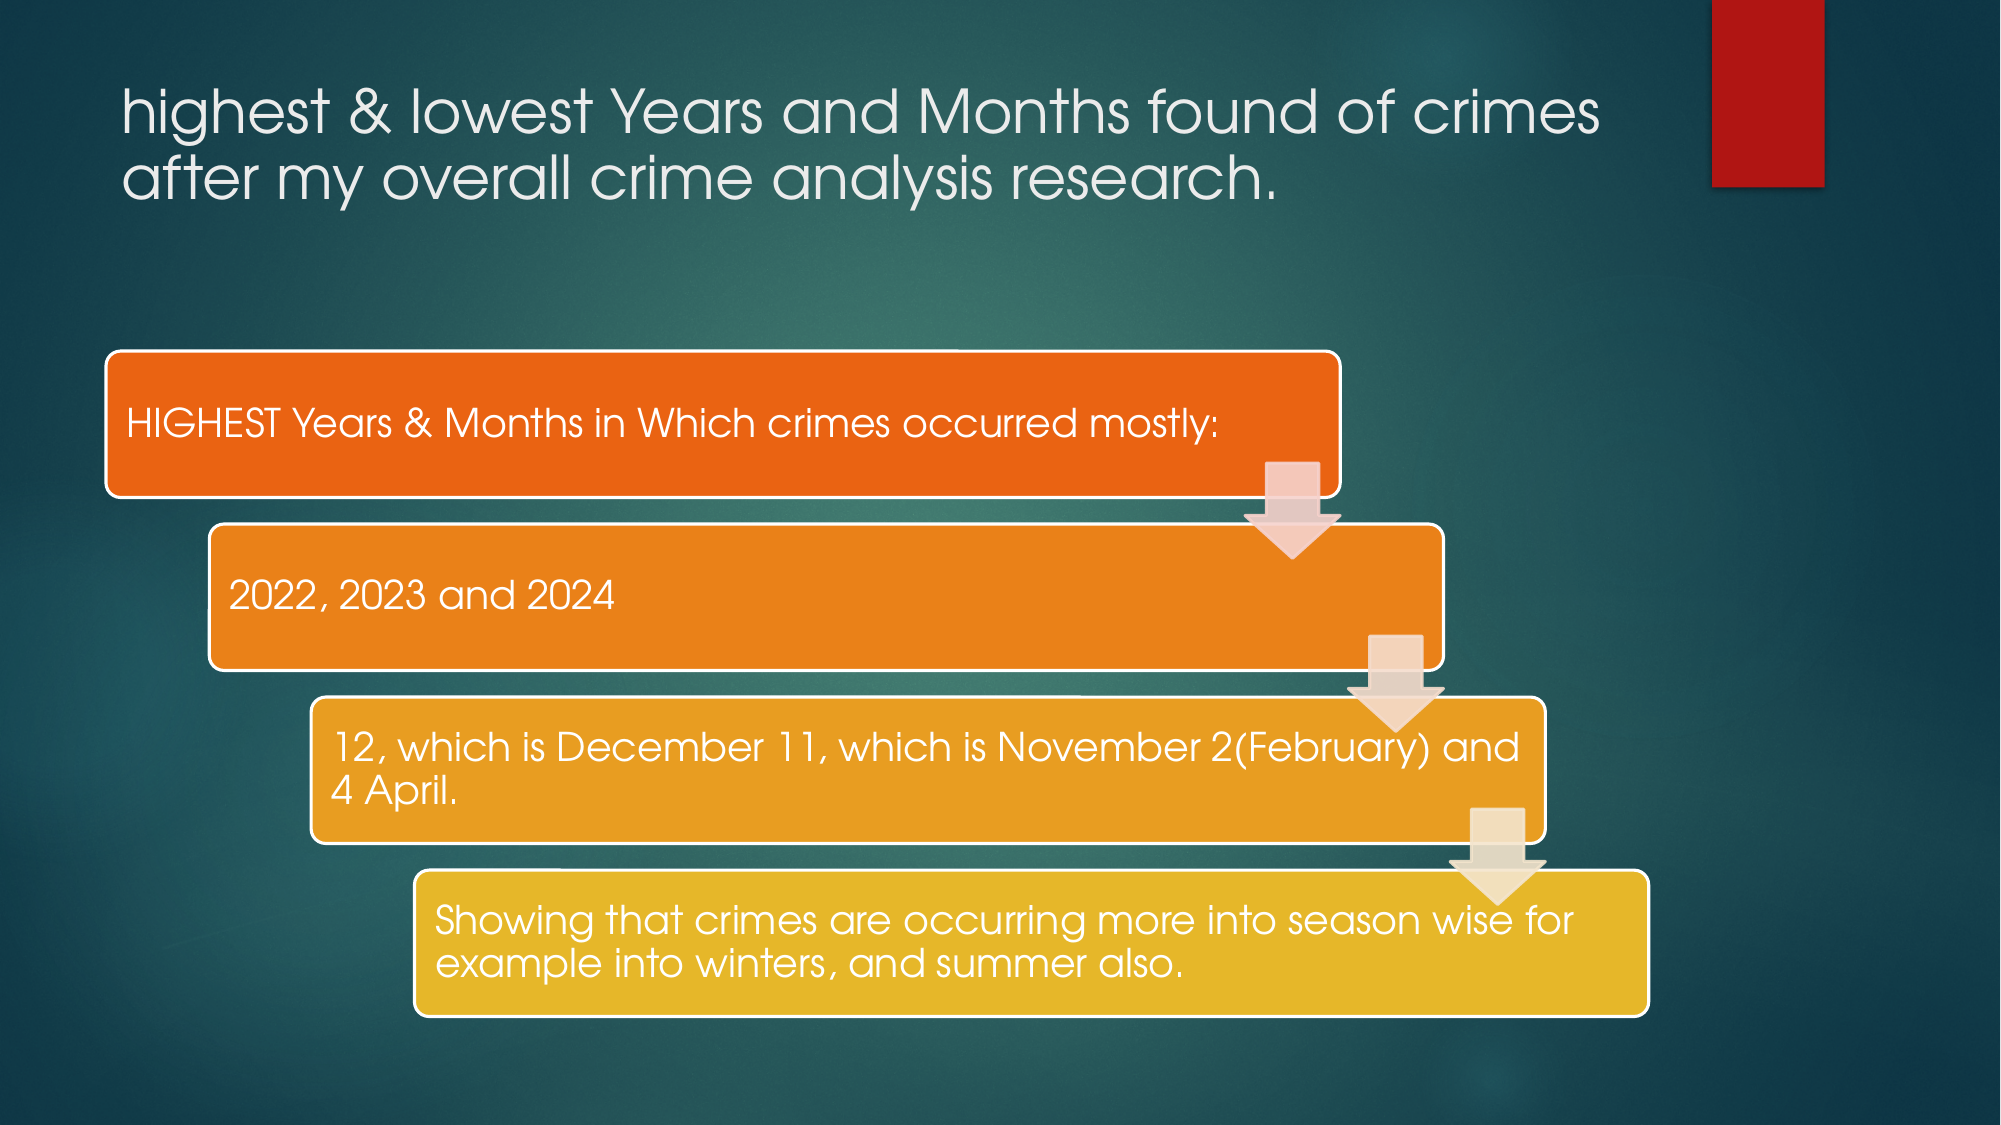

# highest & lowest Years and Months found of crimes after my overall crime analysis research.
HIGHEST Years & Months in Which crimes occurred mostly:
2022, 2023 and 2024
12, which is December 11, which is November 2(February) and 4 April.
Showing that crimes are occurring more into season wise for example into winters, and summer also.